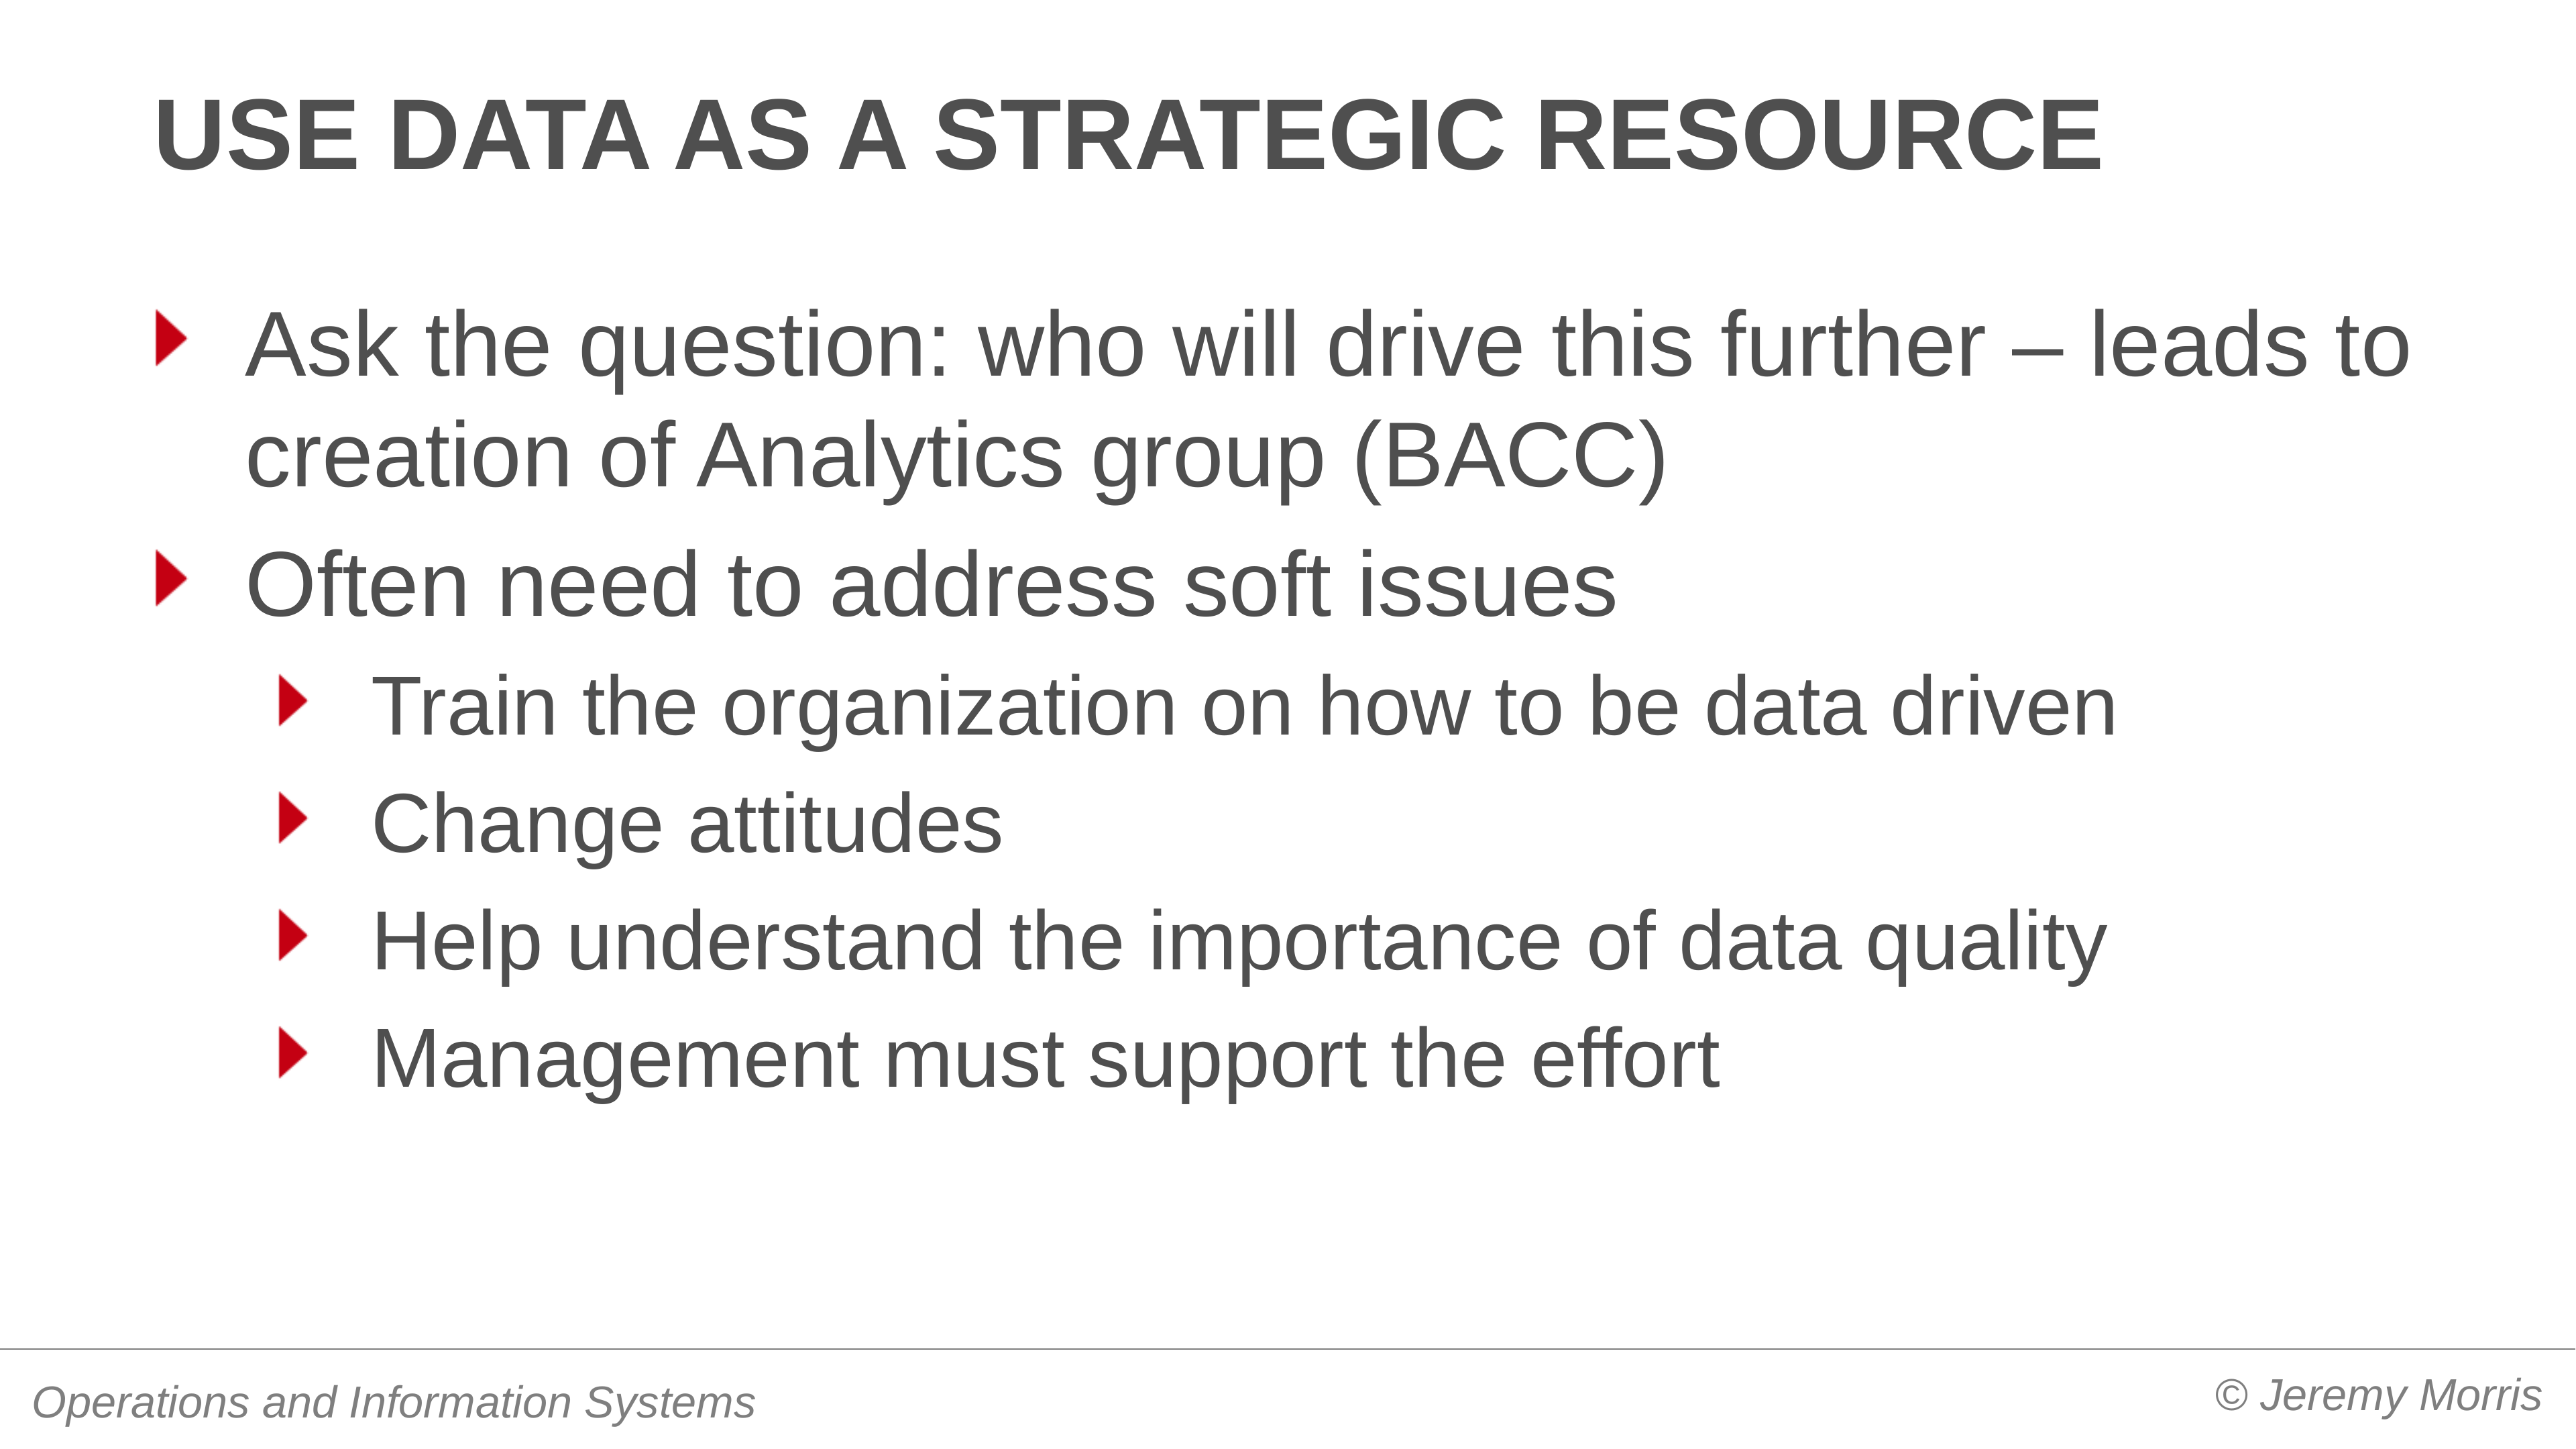

# Use data as a strategic resource
Ask the question: who will drive this further – leads to creation of Analytics group (BACC)
Often need to address soft issues
Train the organization on how to be data driven
Change attitudes
Help understand the importance of data quality
Management must support the effort